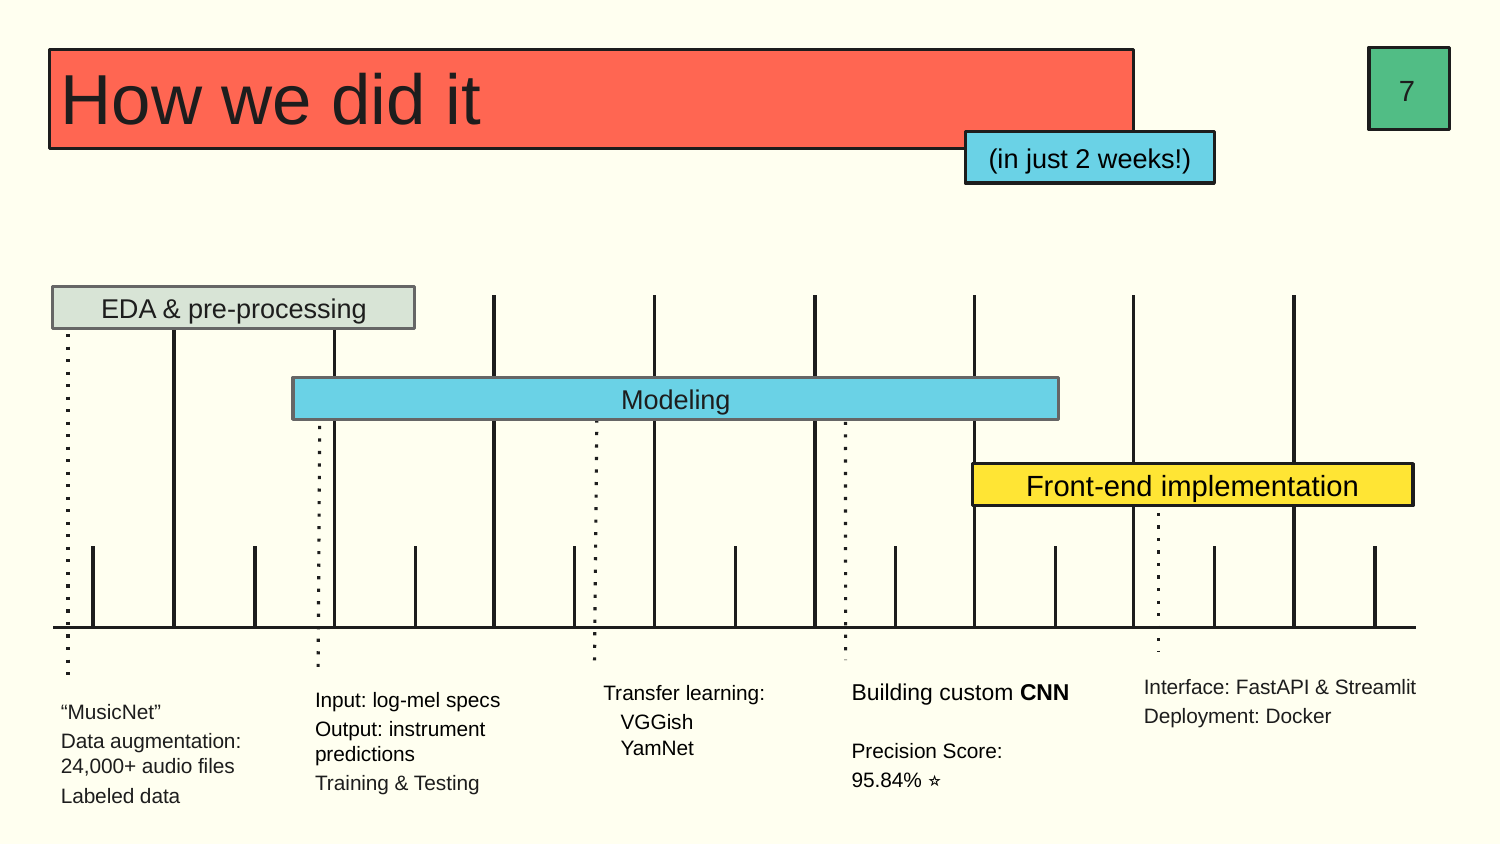

7
# How we did it
(in just 2 weeks!)
EDA & pre-processing
Modeling
Front-end implementation
Interface: FastAPI & Streamlit
Deployment: Docker
Building custom CNN

Precision Score:
95.84% ⭐

Transfer learning:
   VGGish
   YamNet
Input: log-mel specs
Output: instrument predictions
Training & Testing
“MusicNet”
Data augmentation: 24,000+ audio files
Labeled data